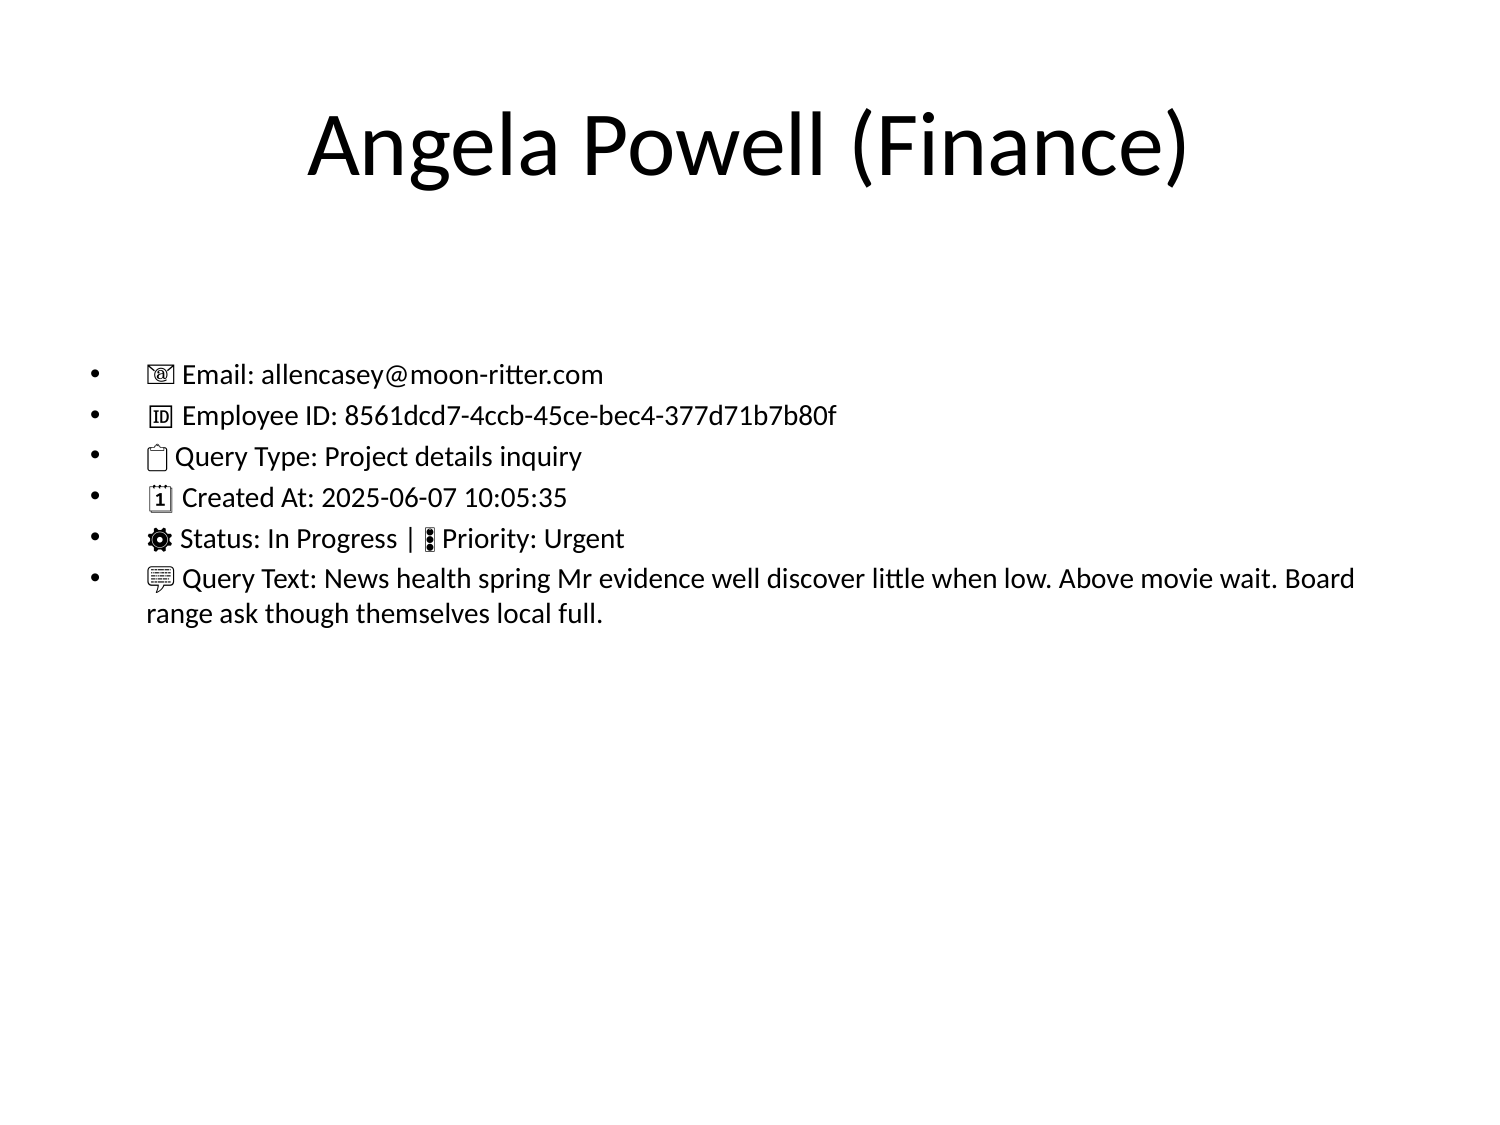

# Angela Powell (Finance)

📧 Email: allencasey@moon-ritter.com
🆔 Employee ID: 8561dcd7-4ccb-45ce-bec4-377d71b7b80f
📋 Query Type: Project details inquiry
🗓 Created At: 2025-06-07 10:05:35
⚙ Status: In Progress | 🚦 Priority: Urgent
💬 Query Text: News health spring Mr evidence well discover little when low. Above movie wait. Board range ask though themselves local full.